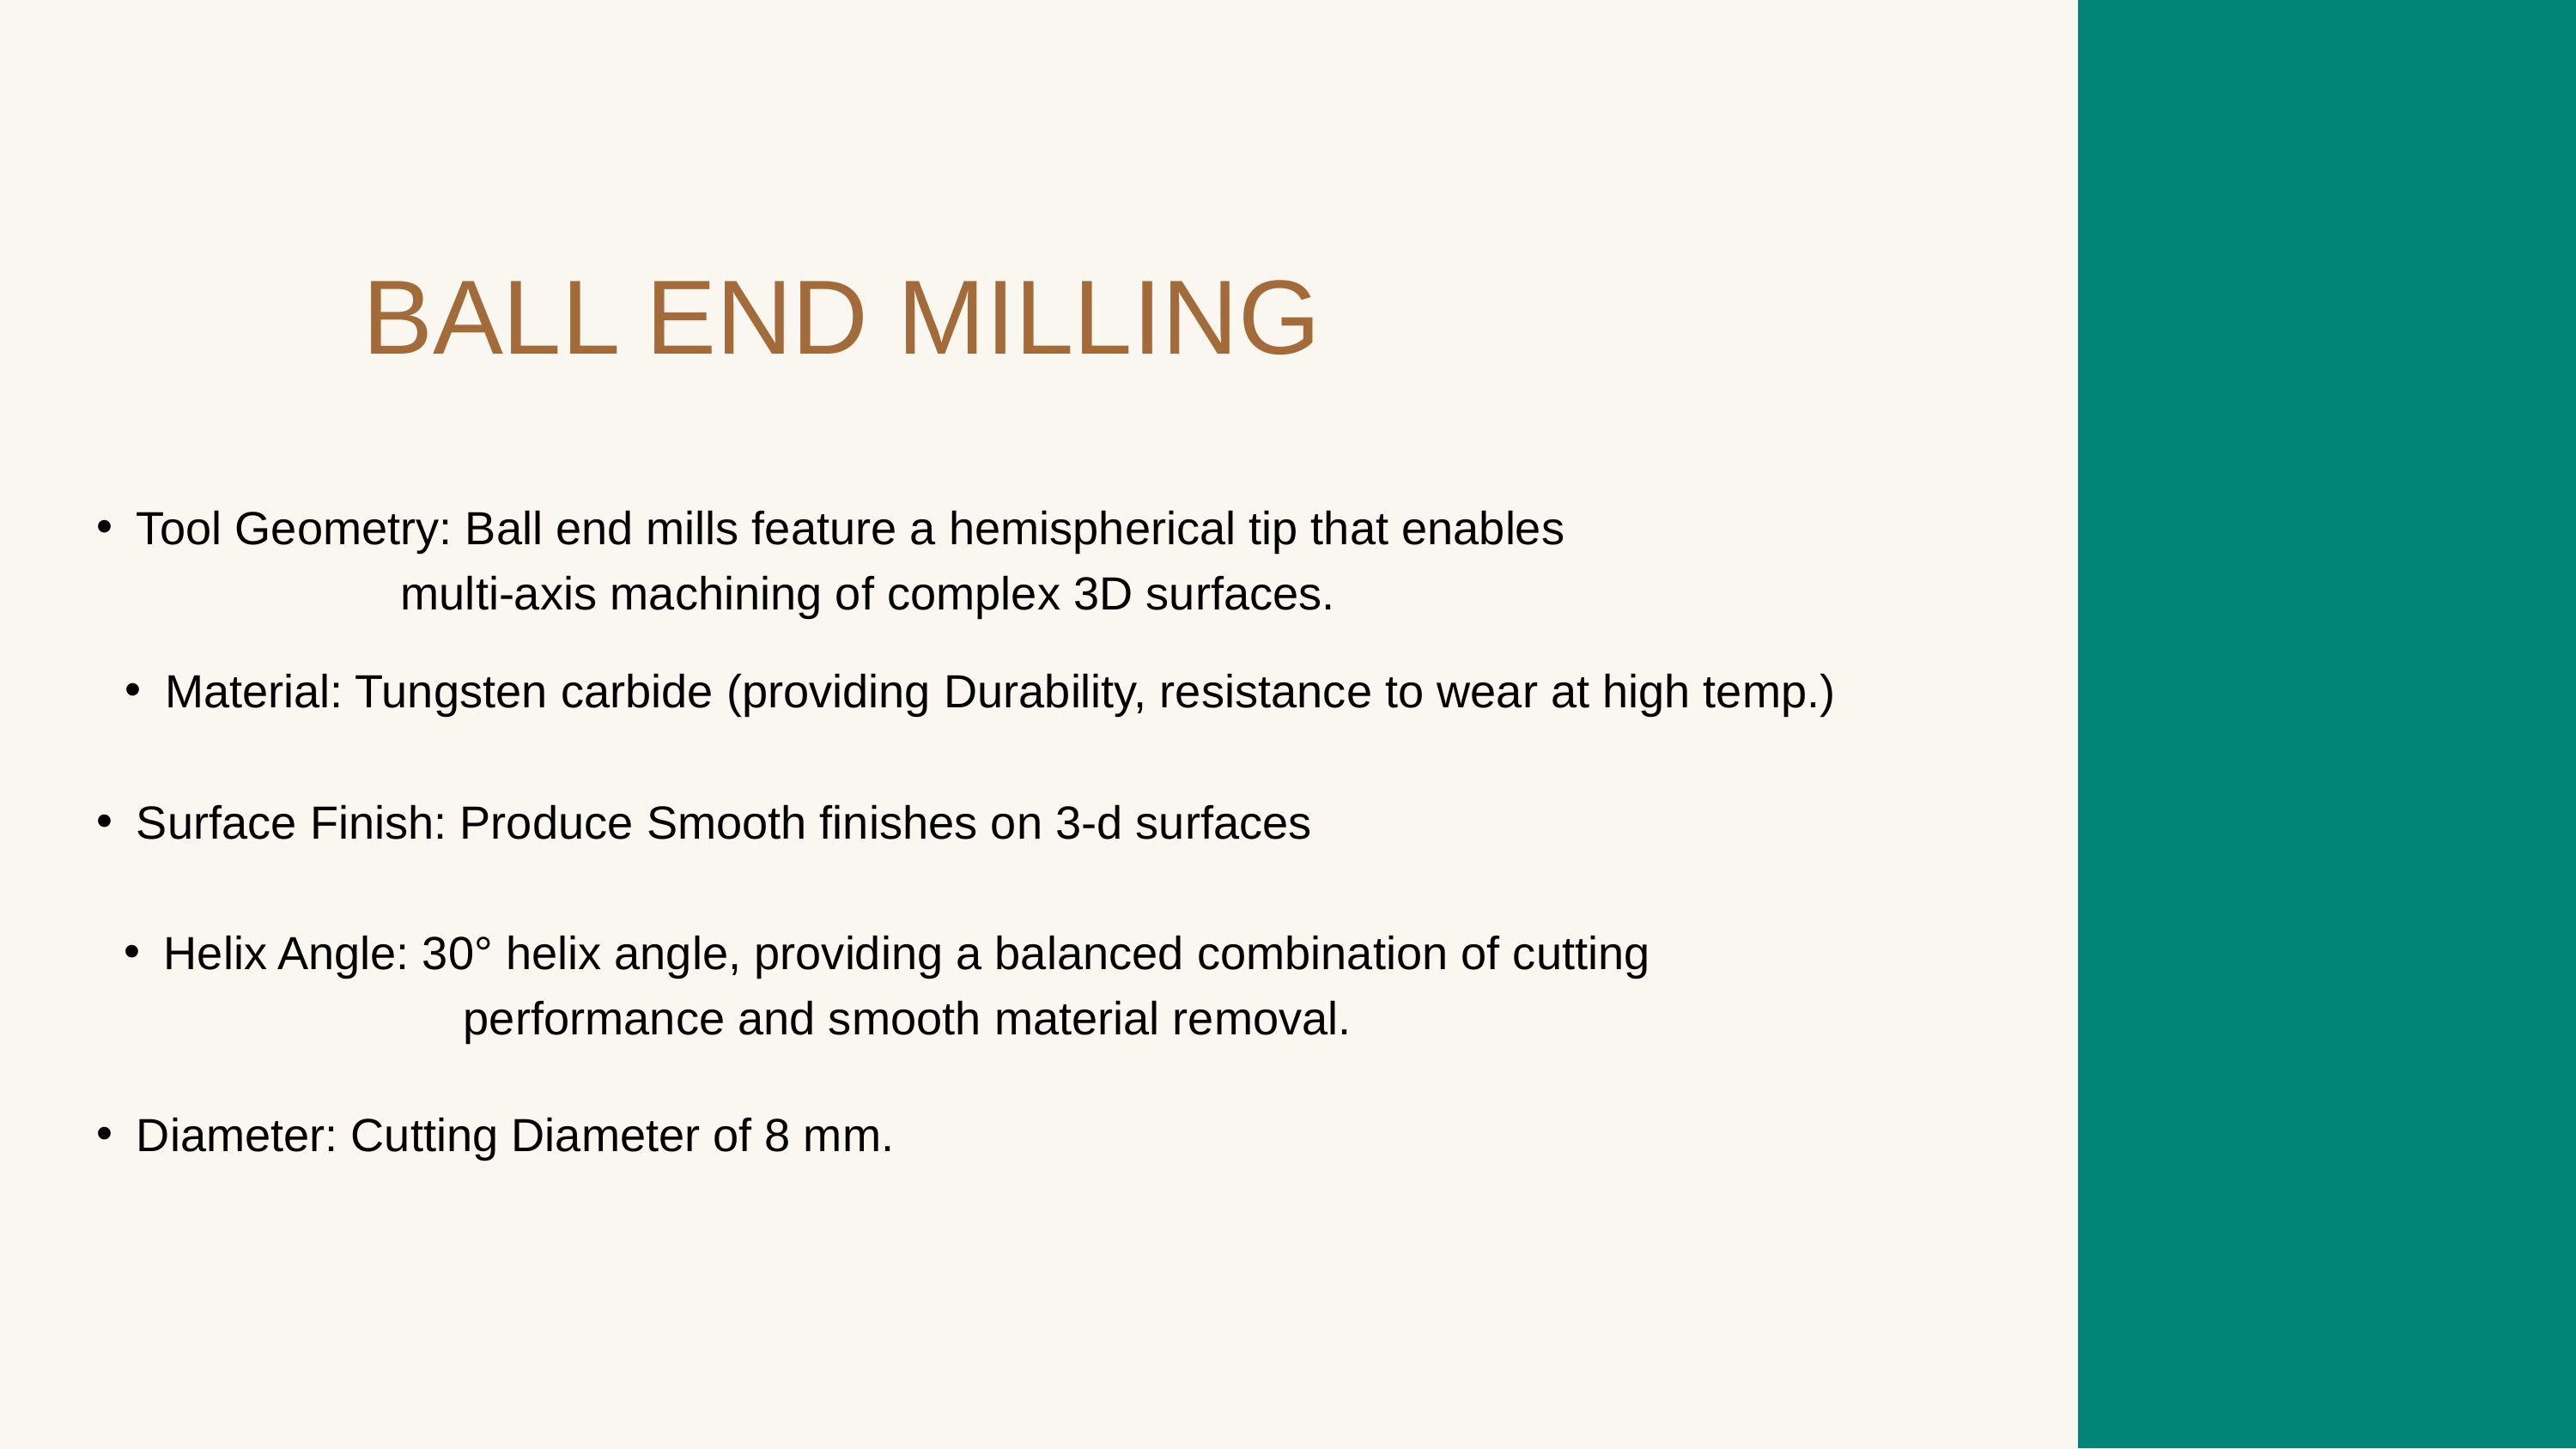

BALL END MILLING
Tool Geometry: Ball end mills feature a hemispherical tip that enables
multi-axis machining of complex 3D surfaces.
Material: Tungsten carbide (providing Durability, resistance to wear at high temp.)
Surface Finish: Produce Smooth finishes on 3-d surfaces

Helix Angle: 30° helix angle, providing a balanced combination of cutting performance and smooth material removal.

Diameter: Cutting Diameter of 8 mm.